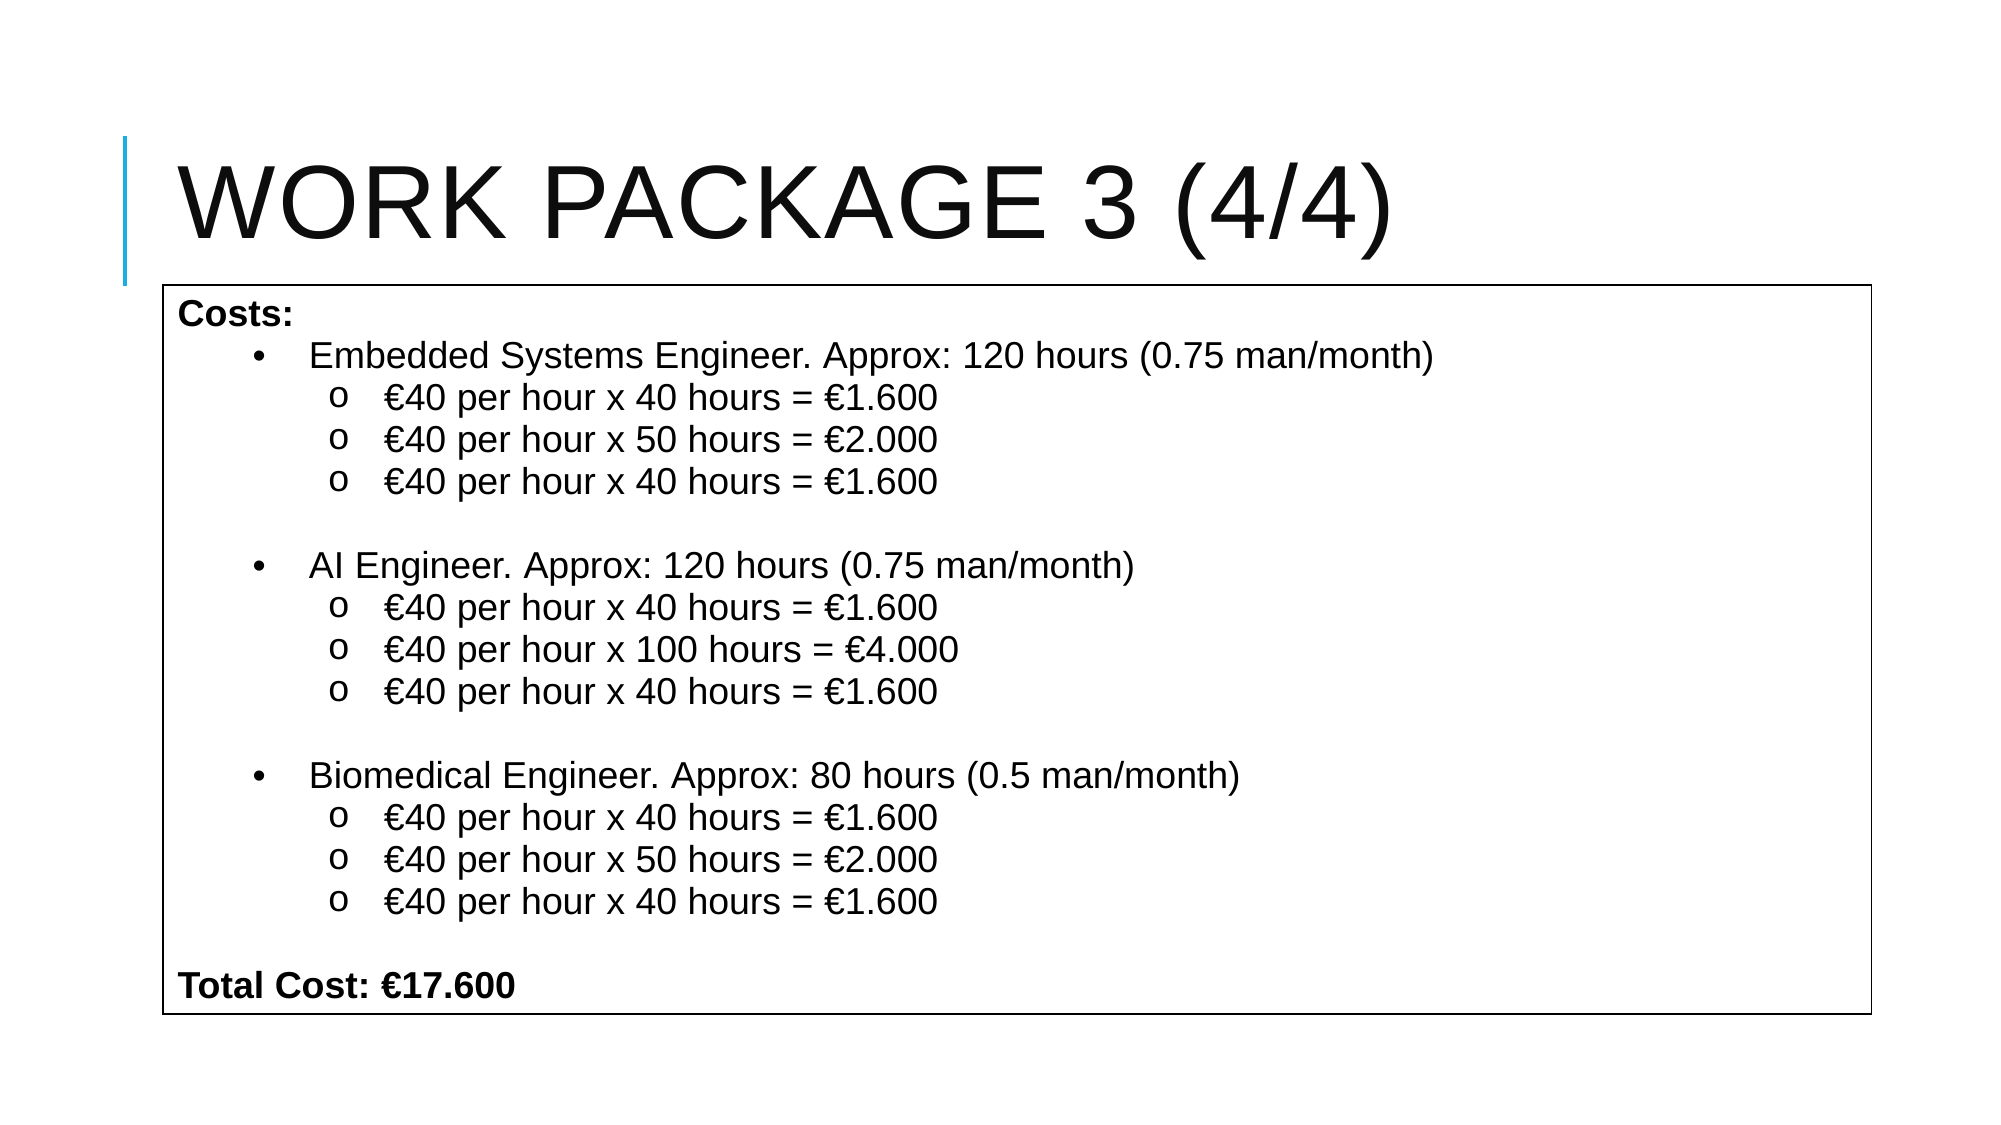

# WORK PACKAGE 3 (4/4)
| Costs: Embedded Systems Engineer. Approx: 120 hours (0.75 man/month) €40 per hour x 40 hours = €1.600 €40 per hour x 50 hours = €2.000 €40 per hour x 40 hours = €1.600 AI Engineer. Approx: 120 hours (0.75 man/month) €40 per hour x 40 hours = €1.600 €40 per hour x 100 hours = €4.000 €40 per hour x 40 hours = €1.600 Biomedical Engineer. Approx: 80 hours (0.5 man/month) €40 per hour x 40 hours = €1.600 €40 per hour x 50 hours = €2.000 €40 per hour x 40 hours = €1.600 Total Cost: €17.600 |
| --- |